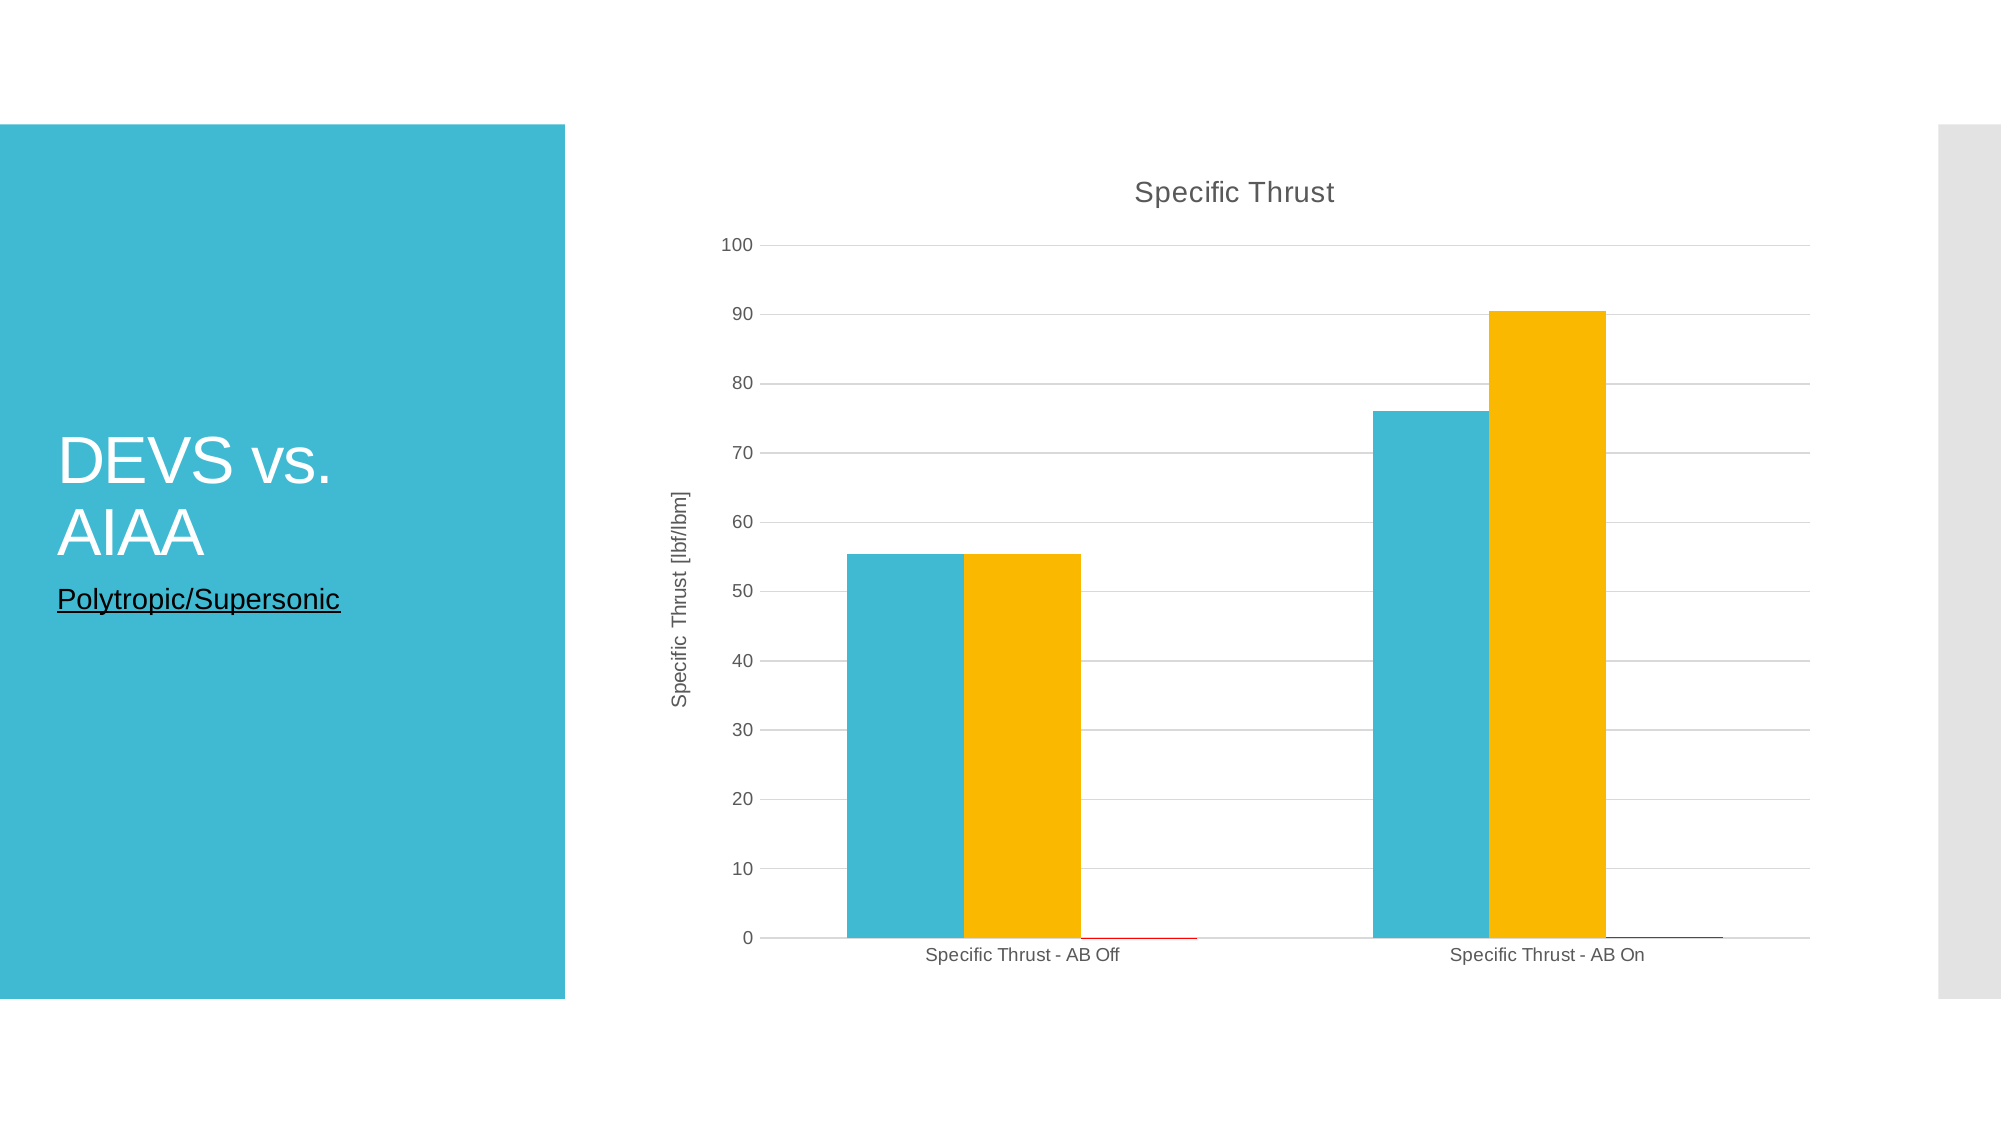

### Chart: Specific Thrust

| Category | DEVS Turbojet | AEDSys | % Error |
|---|---|---|---|
| Specific Thrust - AB Off | 55.408488968412 | 55.493 | 0.00152291336903755 |
| Specific Thrust - AB On | 76.06043839004255 | 90.57 | 0.160202733907004 |
# DEVS vs. AIAA
Polytropic/Supersonic